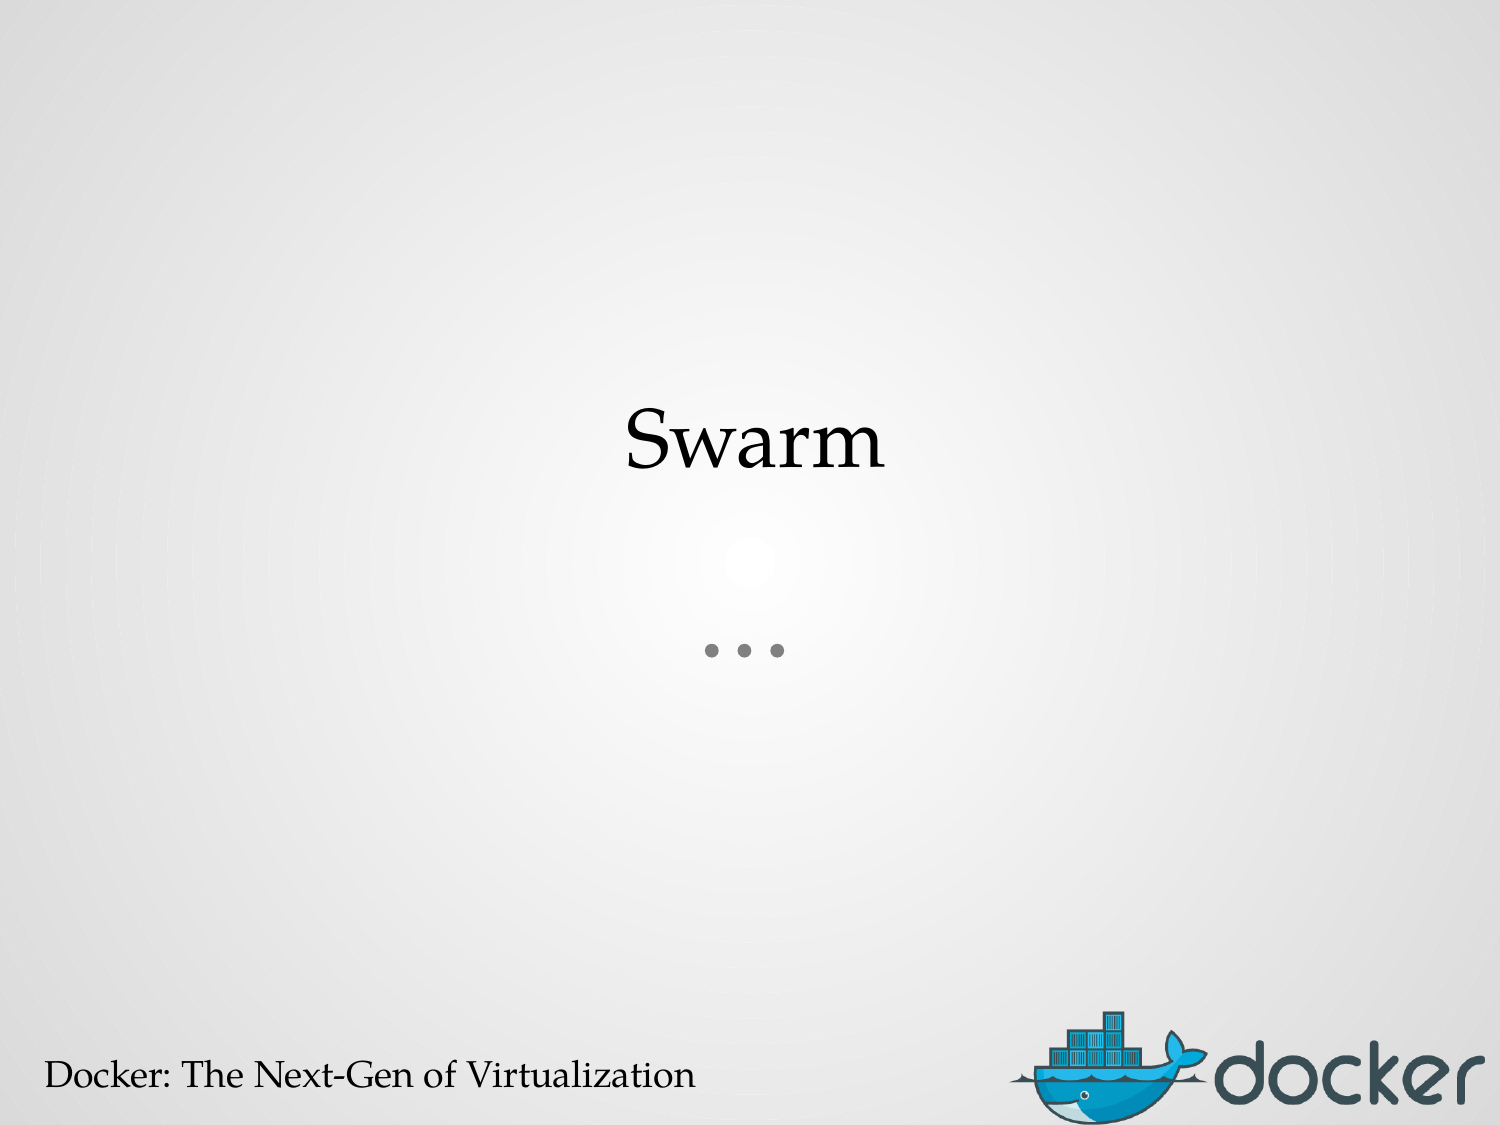

# Swarm

Docker: The Next-Gen of Virtualization